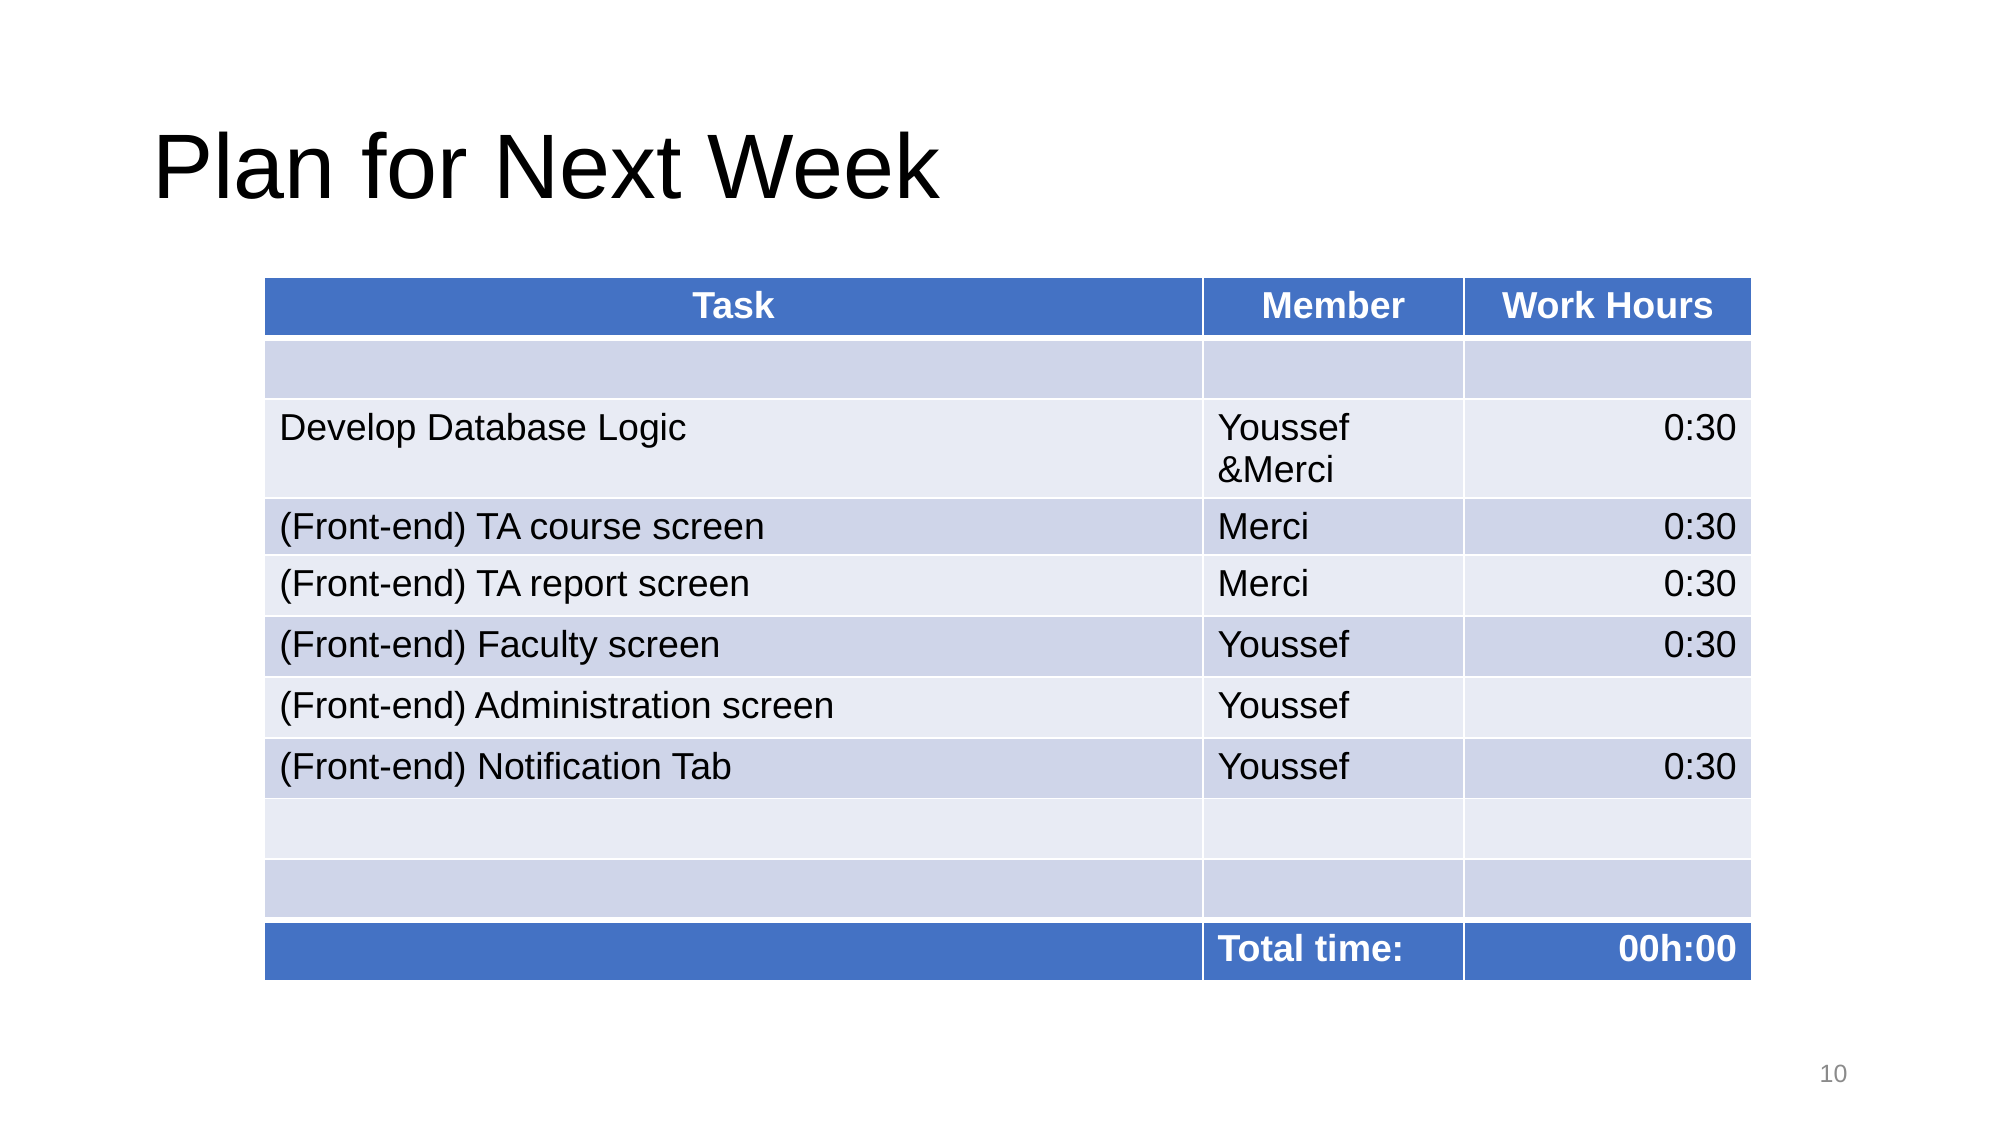

# Plan for Next Week
| Task | Member | Work Hours |
| --- | --- | --- |
|  |  |  |
| Develop Database Logic | Youssef &Merci | 0:30 |
| (Front-end) TA course screen | Merci | 0:30 |
| (Front-end) TA report screen | Merci | 0:30 |
| (Front-end) Faculty screen | Youssef | 0:30 |
| (Front-end) Administration screen | Youssef |  |
| (Front-end) Notification Tab | Youssef | 0:30 |
|  |  |  |
|  |  |  |
|  | Total time: | 00h:00 |
10